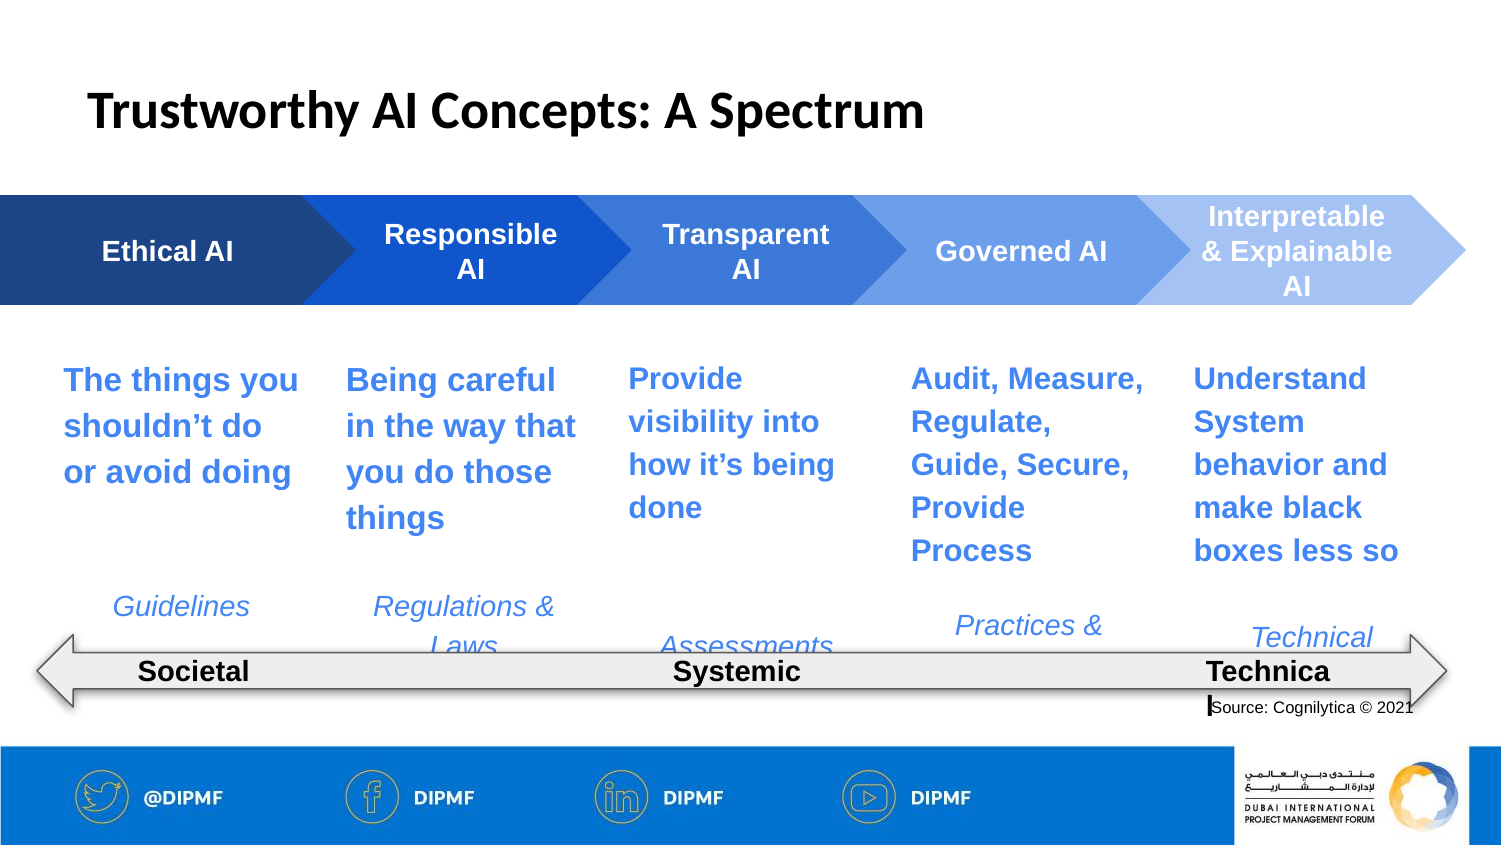

# Trustworthy AI Concepts: A Spectrum
Responsible AI
Being careful in the way that you do those things

Regulations & Laws
Transparent AI
Provide visibility into how it’s being done

Assessments
Governed AI
Audit, Measure, Regulate, Guide, Secure, Provide Process
Practices & Processes
Interpretable & Explainable AI
Understand System behavior and make black boxes less so

Technical Methods
Ethical AI
The things you shouldn’t do or avoid doing

Guidelines

Societal
Systemic
Technical
Source: Cognilytica © 2021